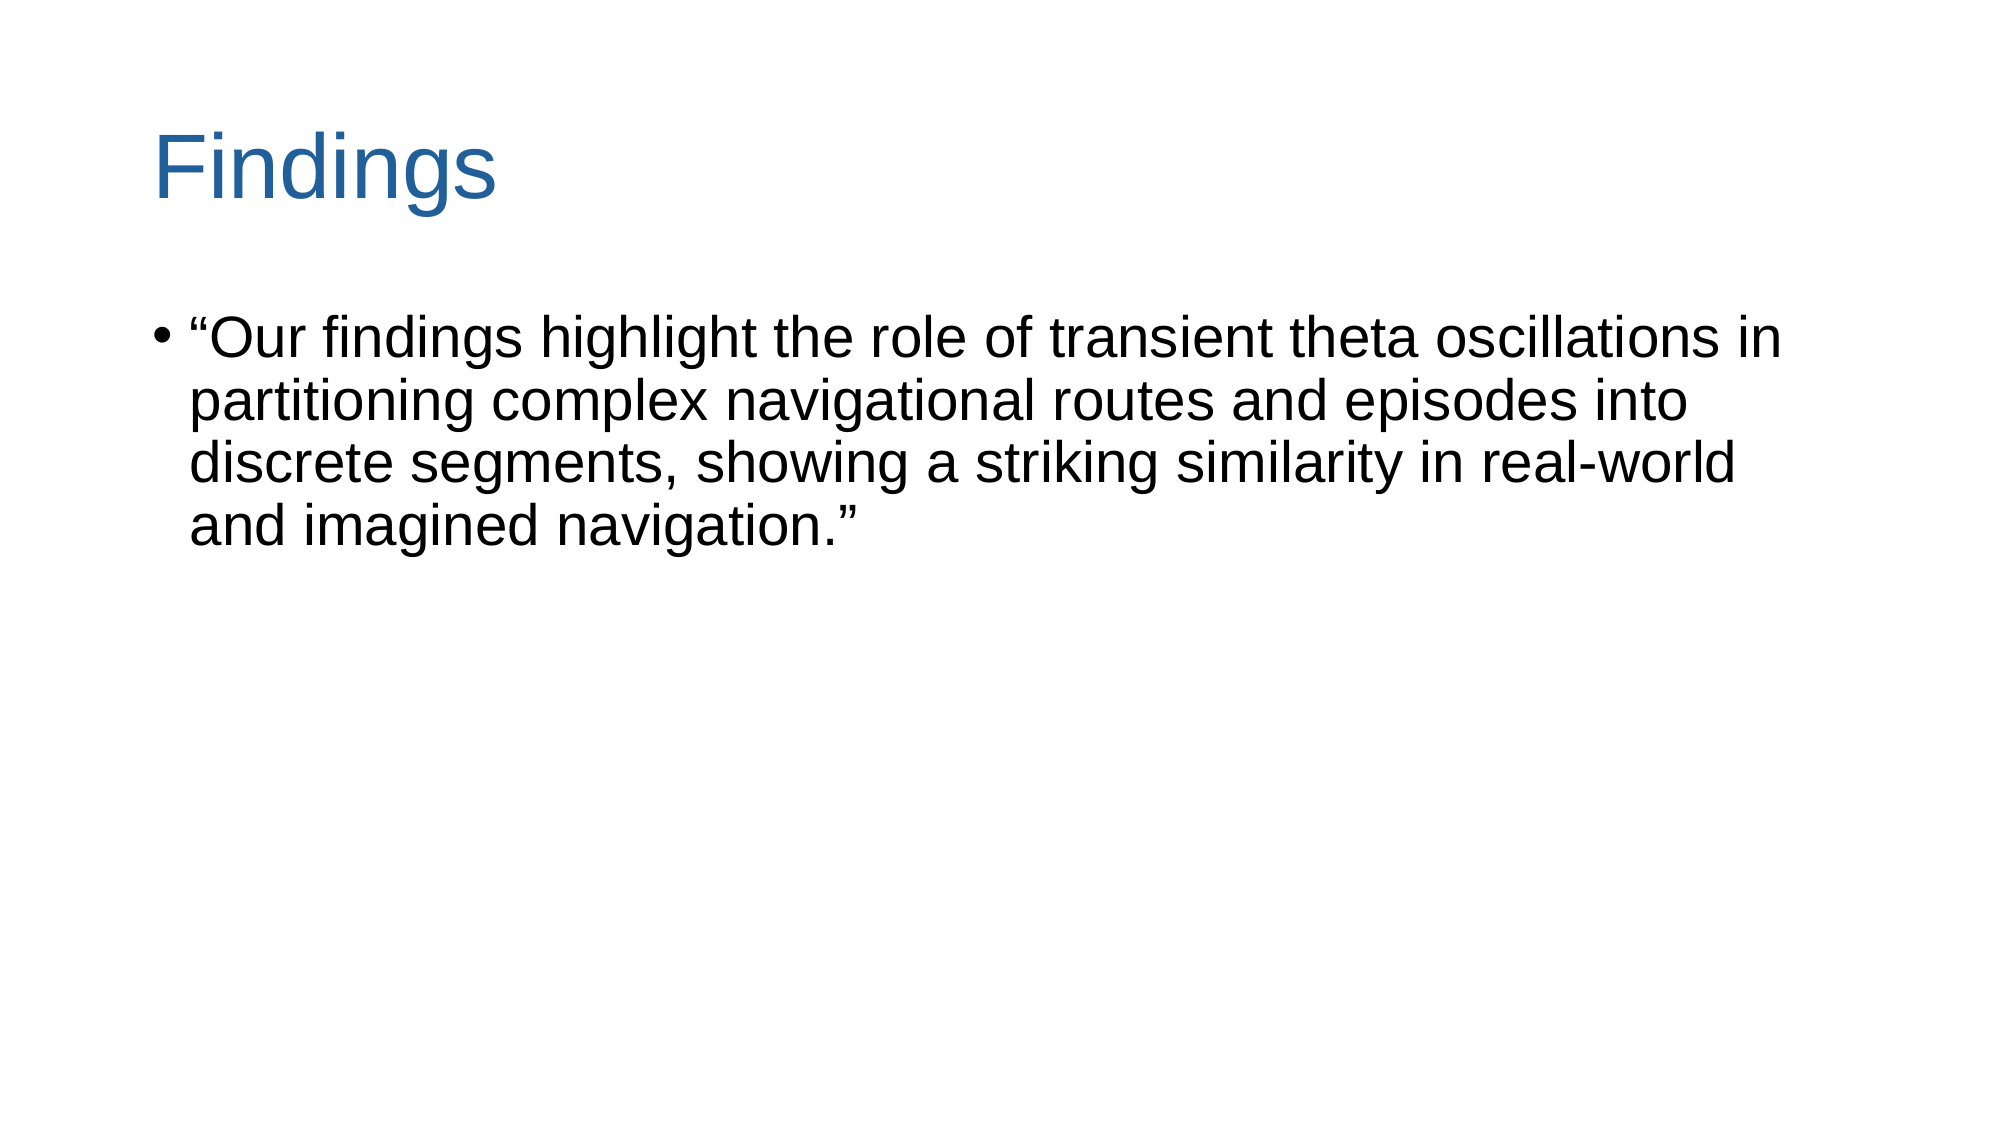

# Findings
“Our findings highlight the role of transient theta oscillations in partitioning complex navigational routes and episodes into discrete segments, showing a striking similarity in real-world and imagined navigation.”